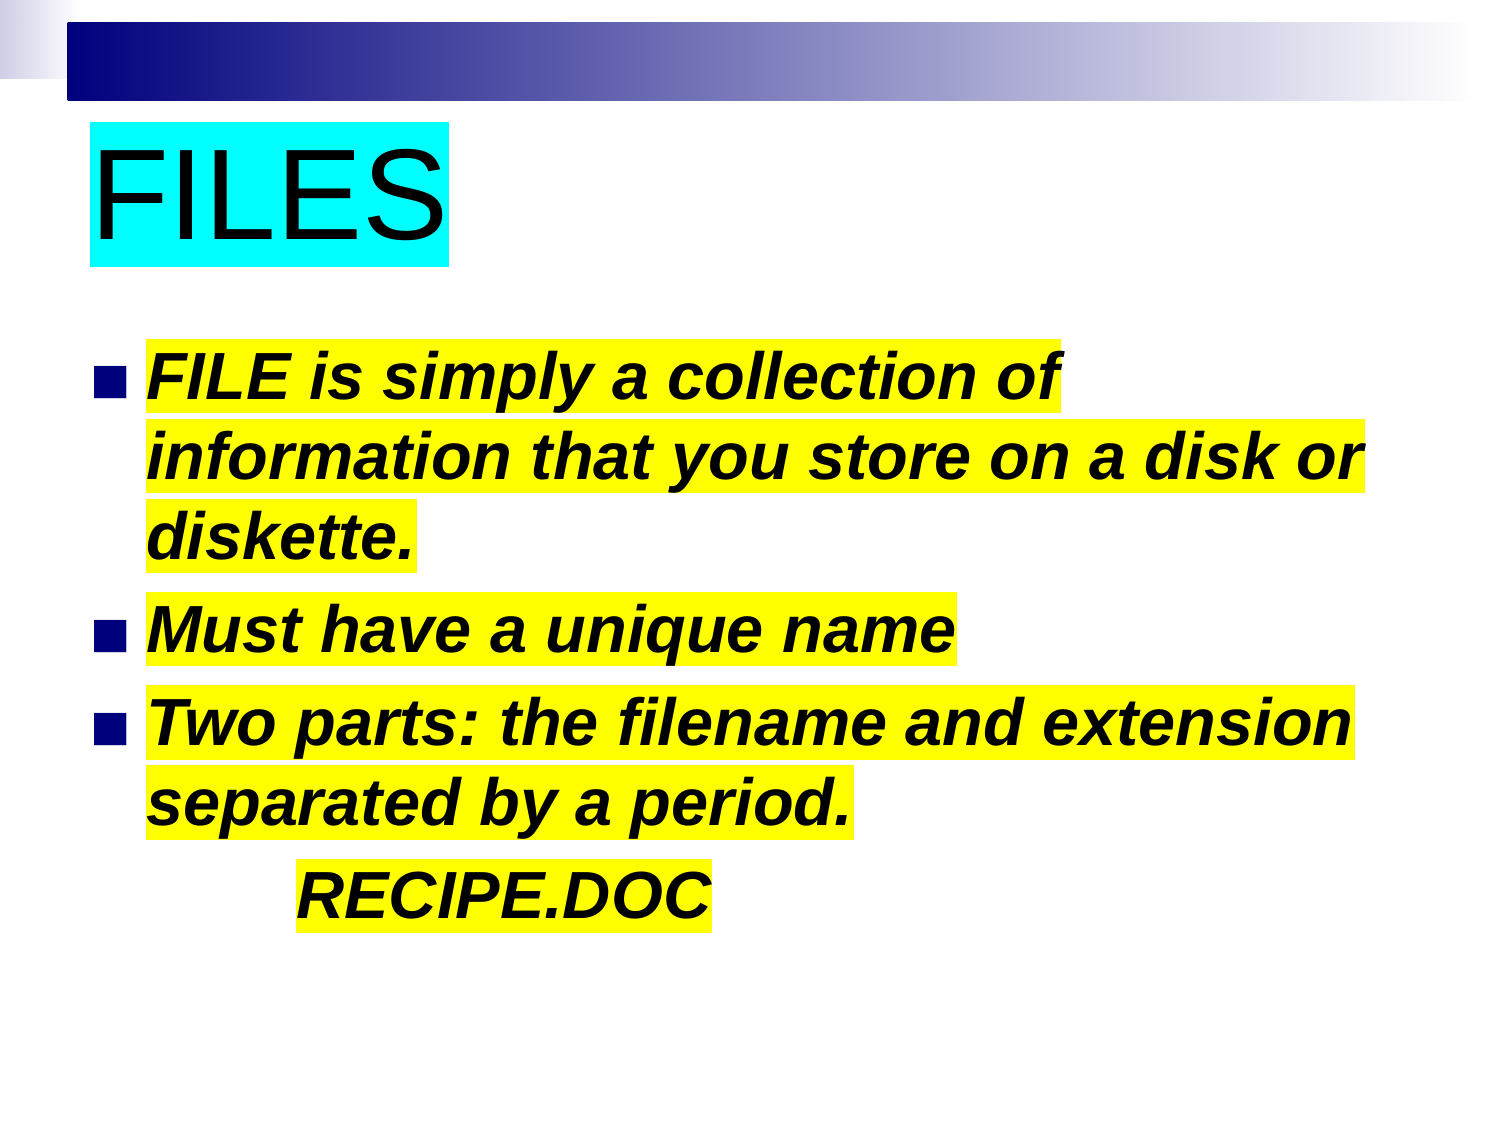

FILES
FILE is simply a collection of information that you store on a disk or diskette.
Must have a unique name
Two parts: the filename and extension separated by a period.
		RECIPE.DOC